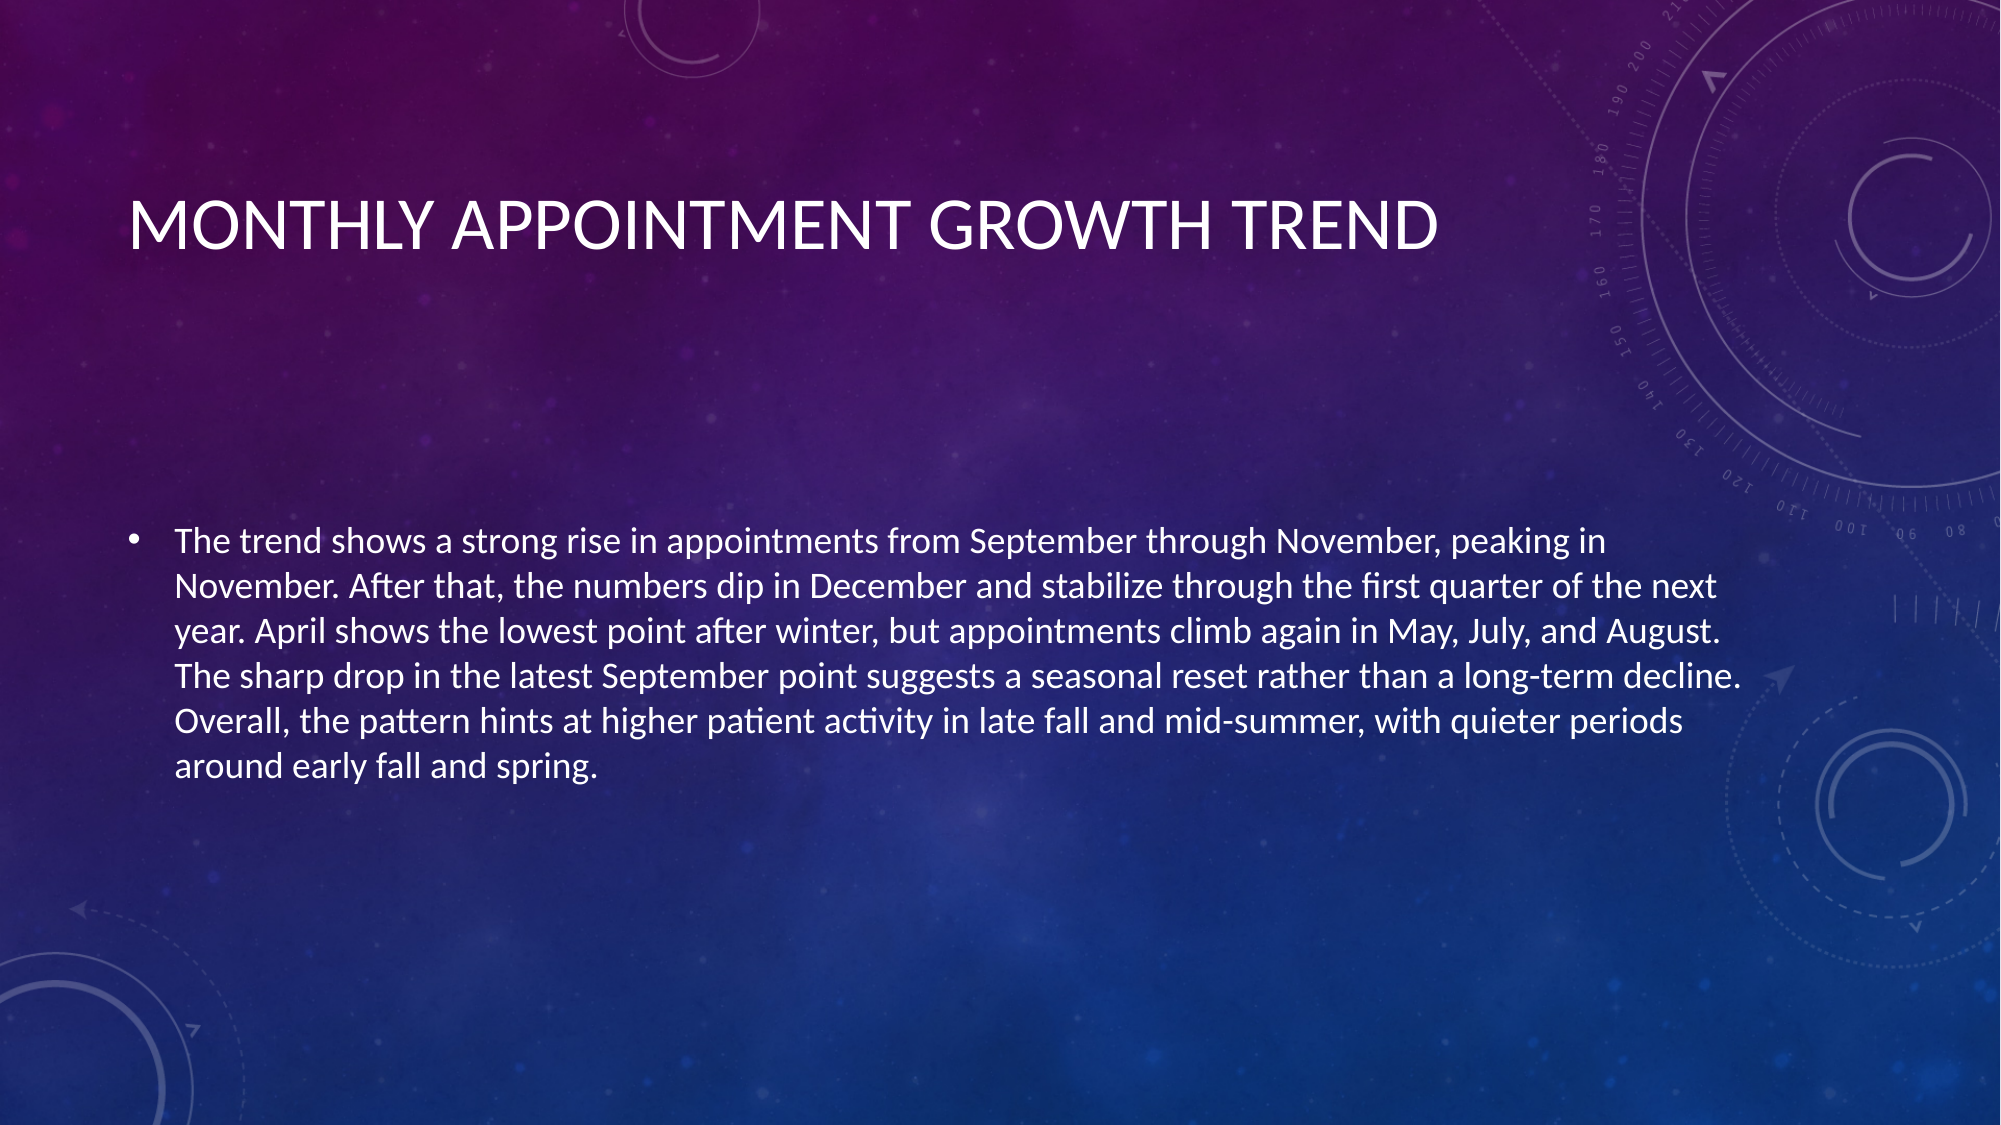

# Monthly Appointment Growth Trend
The trend shows a strong rise in appointments from September through November, peaking in November. After that, the numbers dip in December and stabilize through the first quarter of the next year. April shows the lowest point after winter, but appointments climb again in May, July, and August. The sharp drop in the latest September point suggests a seasonal reset rather than a long-term decline. Overall, the pattern hints at higher patient activity in late fall and mid-summer, with quieter periods around early fall and spring.